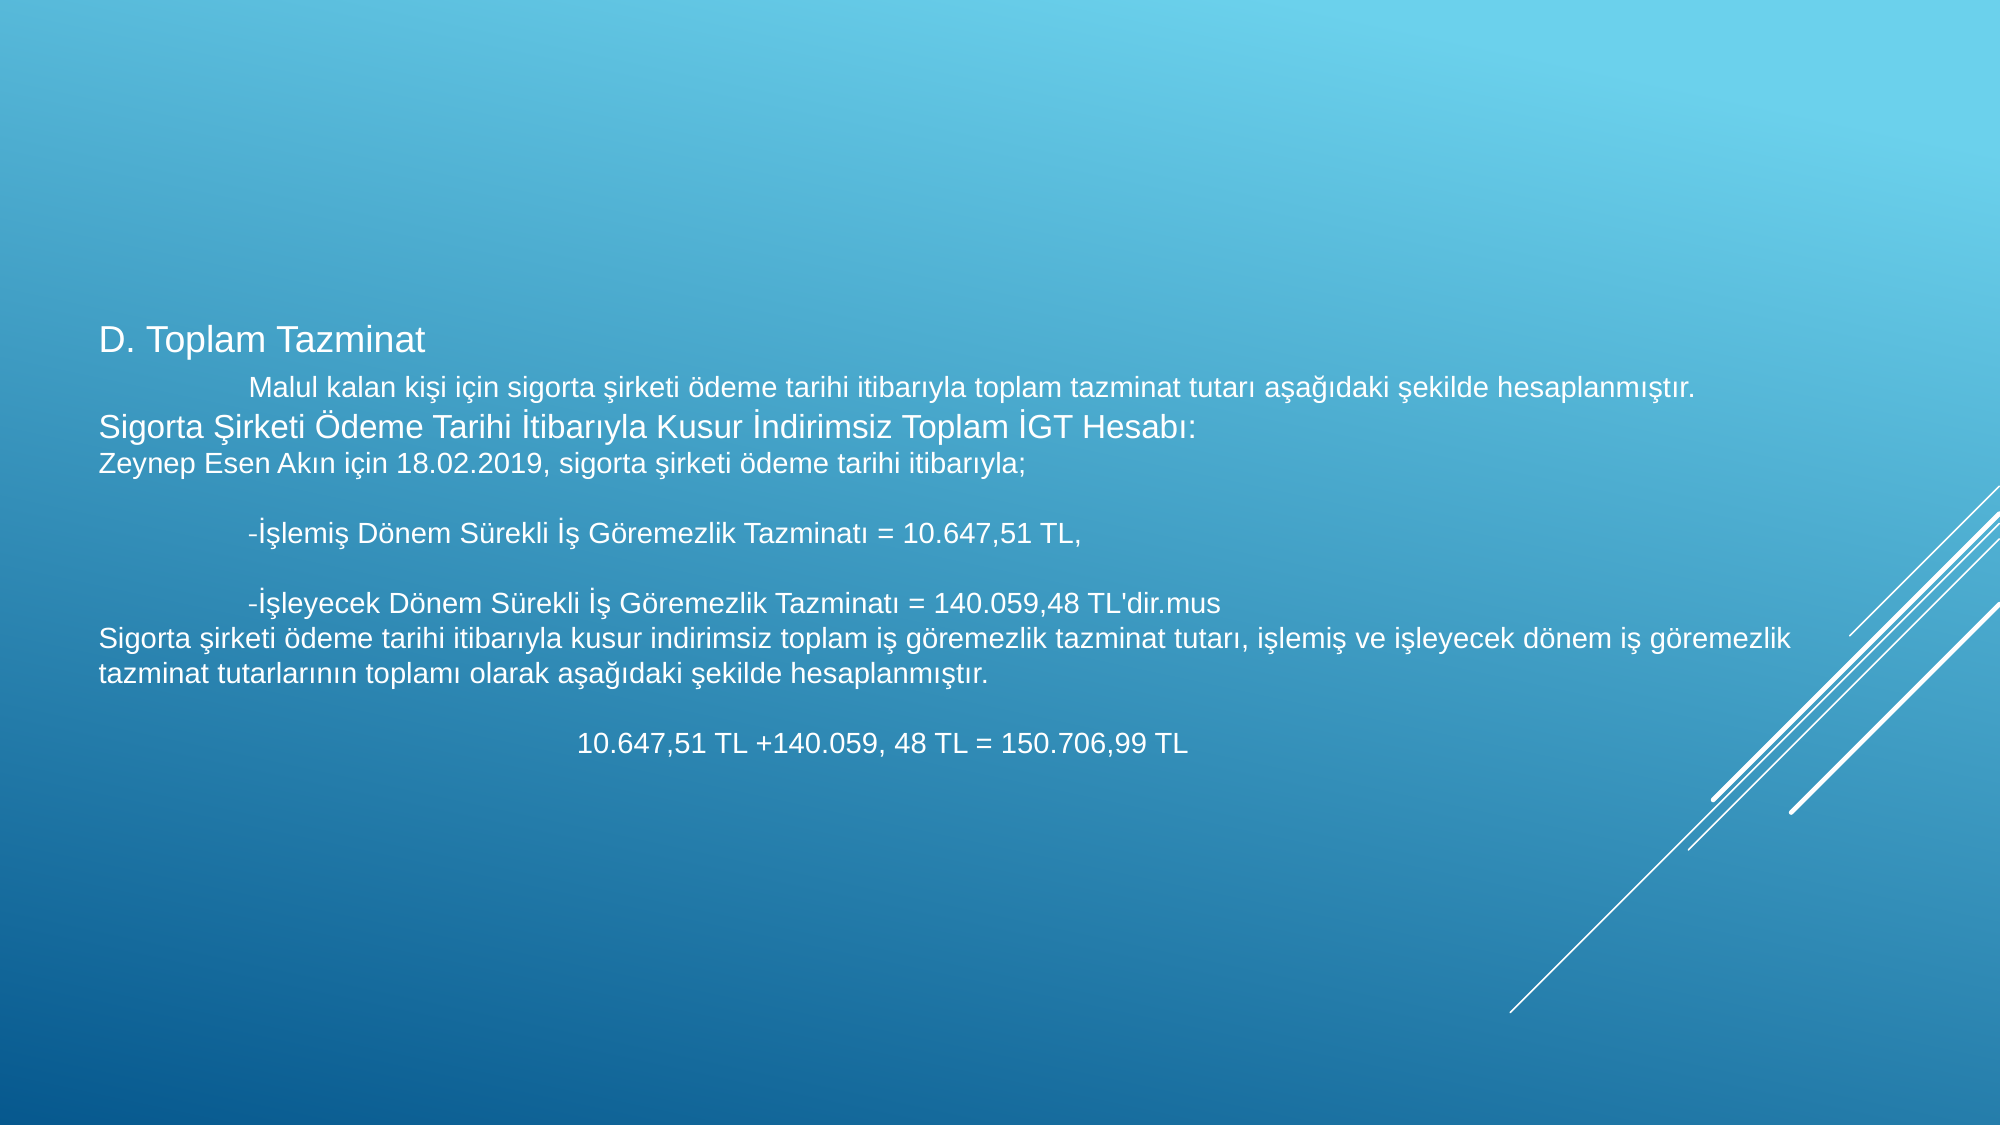

D. Toplam Tazminat
	Malul kalan kişi için sigorta şirketi ödeme tarihi itibarıyla toplam tazminat tutarı aşağıdaki şekilde hesaplanmıştır.
Sigorta Şirketi Ödeme Tarihi İtibarıyla Kusur İndirimsiz Toplam İGT Hesabı:
Zeynep Esen Akın için 18.02.2019, sigorta şirketi ödeme tarihi itibarıyla;
	-İşlemiş Dönem Sürekli İş Göremezlik Tazminatı = 10.647,51 TL,
	-İşleyecek Dönem Sürekli İş Göremezlik Tazminatı = 140.059,48 TL'dir.mus
Sigorta şirketi ödeme tarihi itibarıyla kusur indirimsiz toplam iş göremezlik tazminat tutarı, işlemiş ve işleyecek dönem iş göremezlik tazminat tutarlarının toplamı olarak aşağıdaki şekilde hesaplanmıştır.
                                                          10.647,51 TL +140.059, 48 TL = 150.706,99 TL